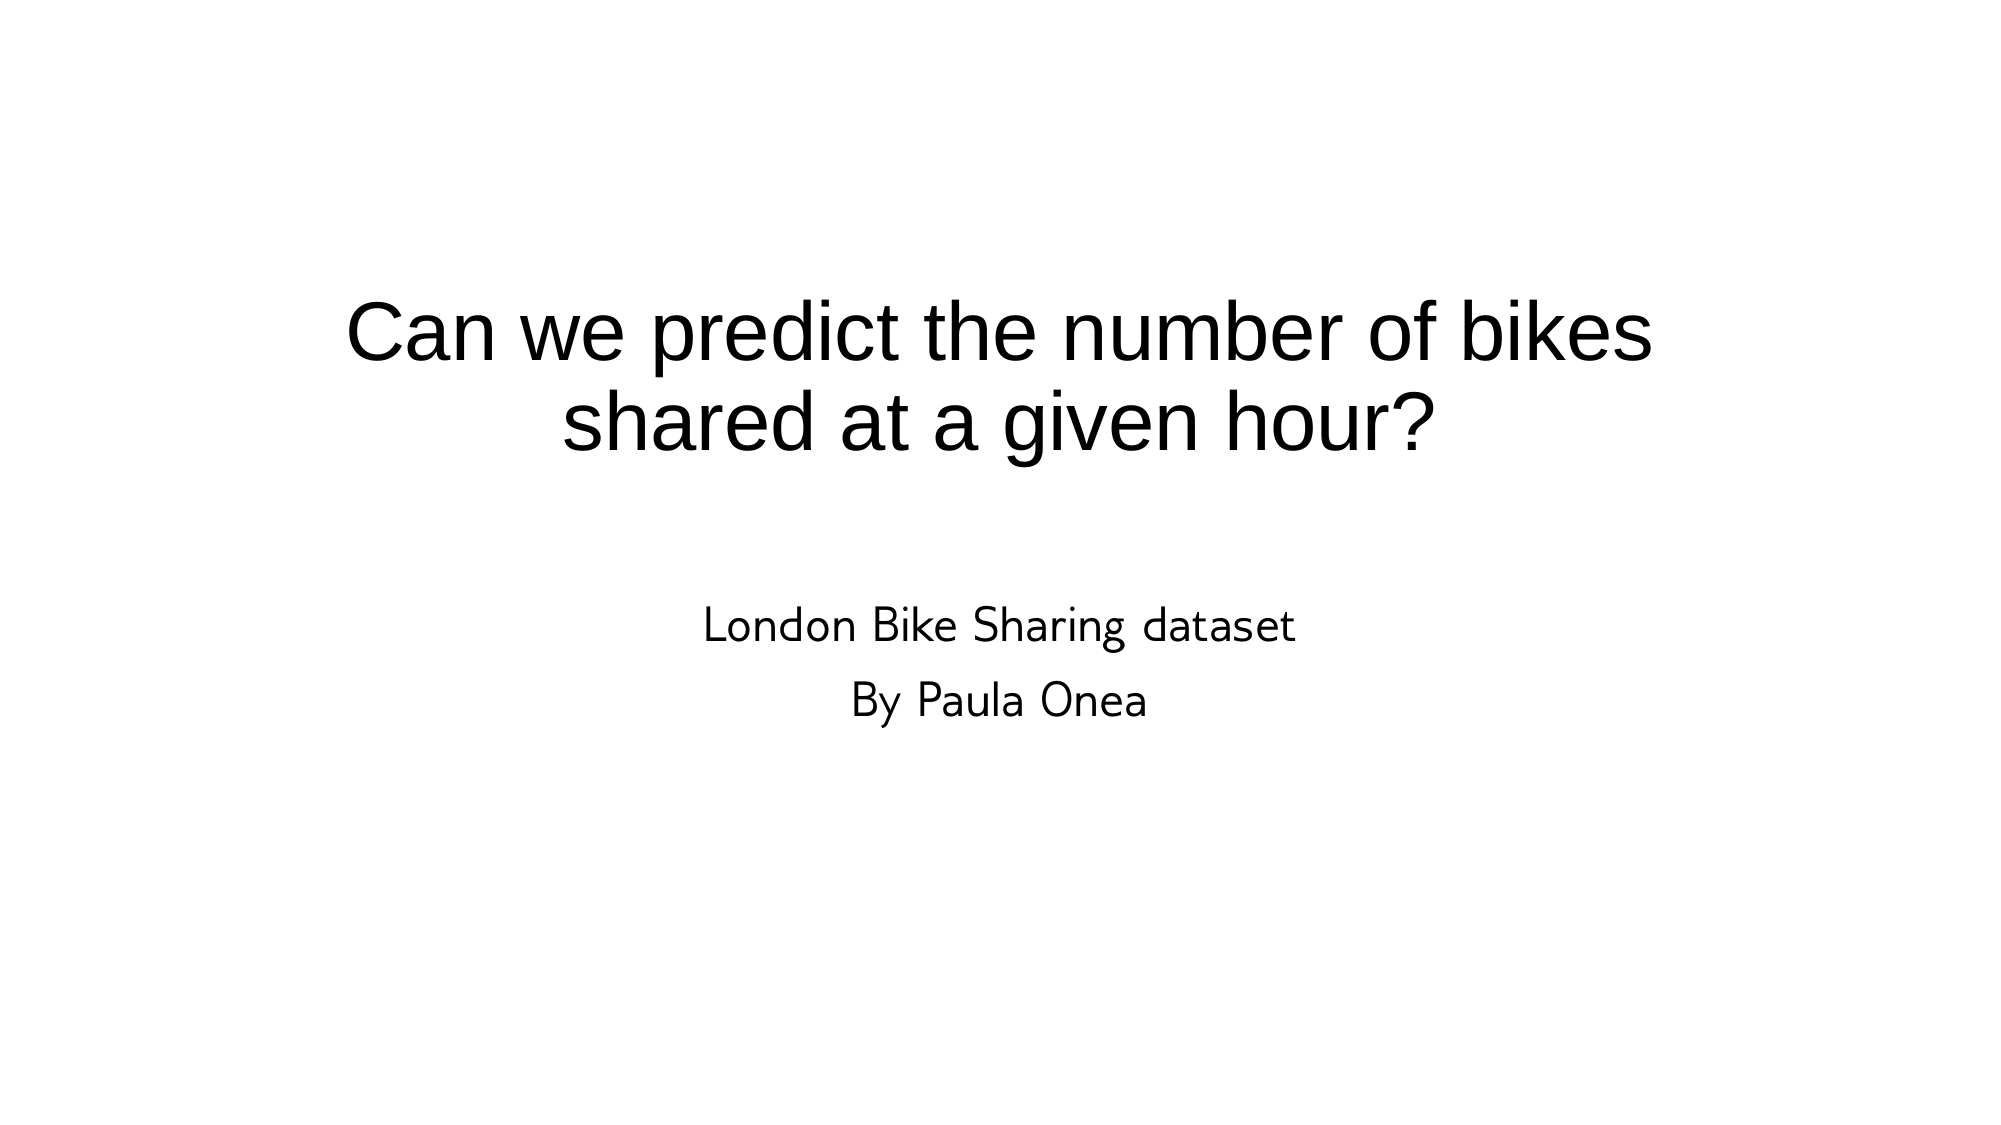

# Can we predict the number of bikes shared at a given hour?
London Bike Sharing dataset
By Paula Onea